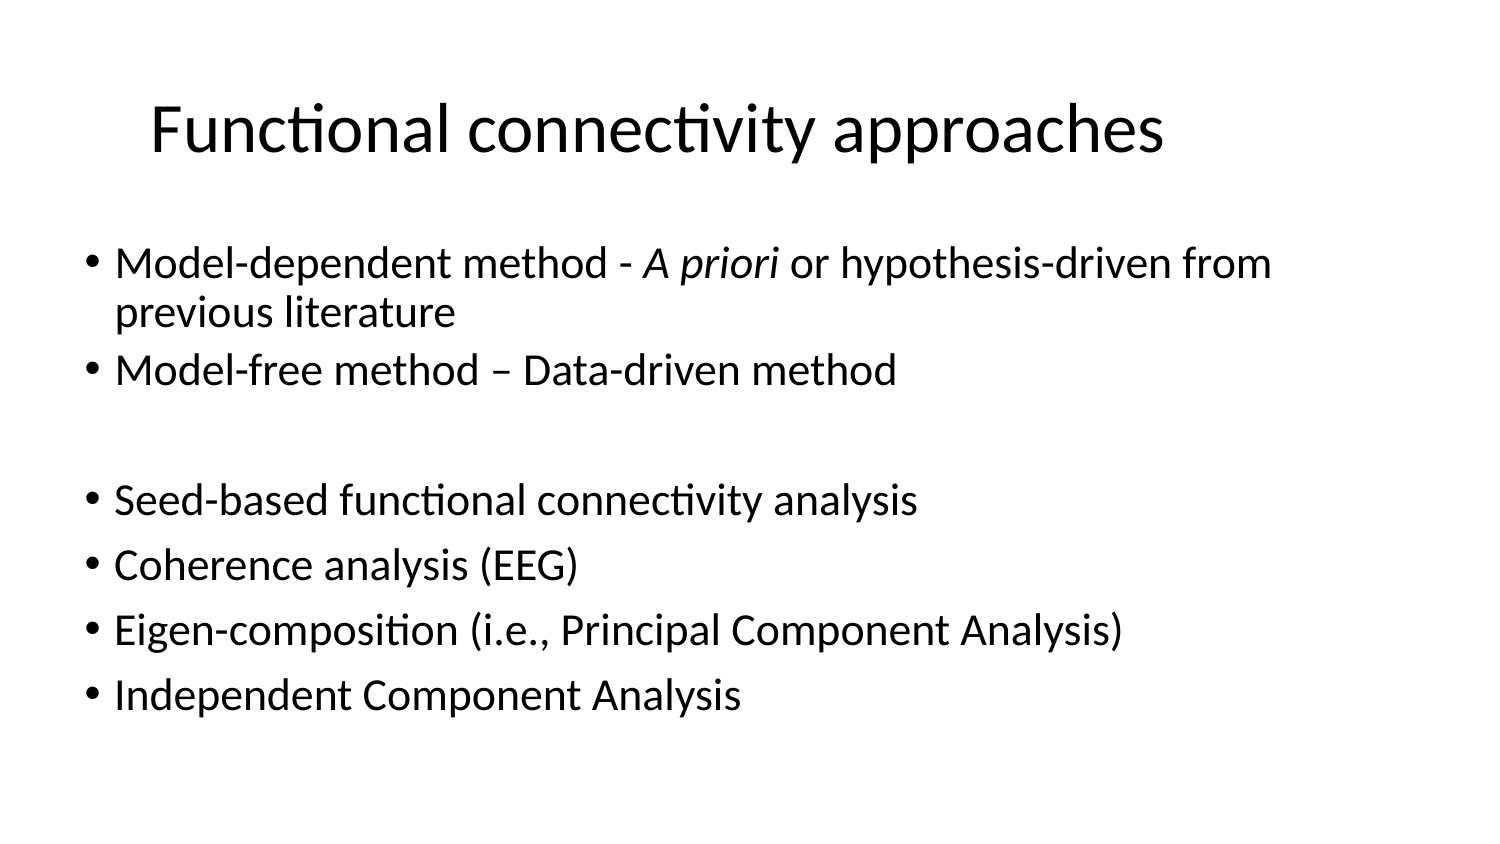

# Functional connectivity approaches
Model-dependent method - A priori or hypothesis-driven from previous literature
Model-free method – Data-driven method

Seed-based functional connectivity analysis
Coherence analysis (EEG)
Eigen-composition (i.e., Principal Component Analysis)
Independent Component Analysis